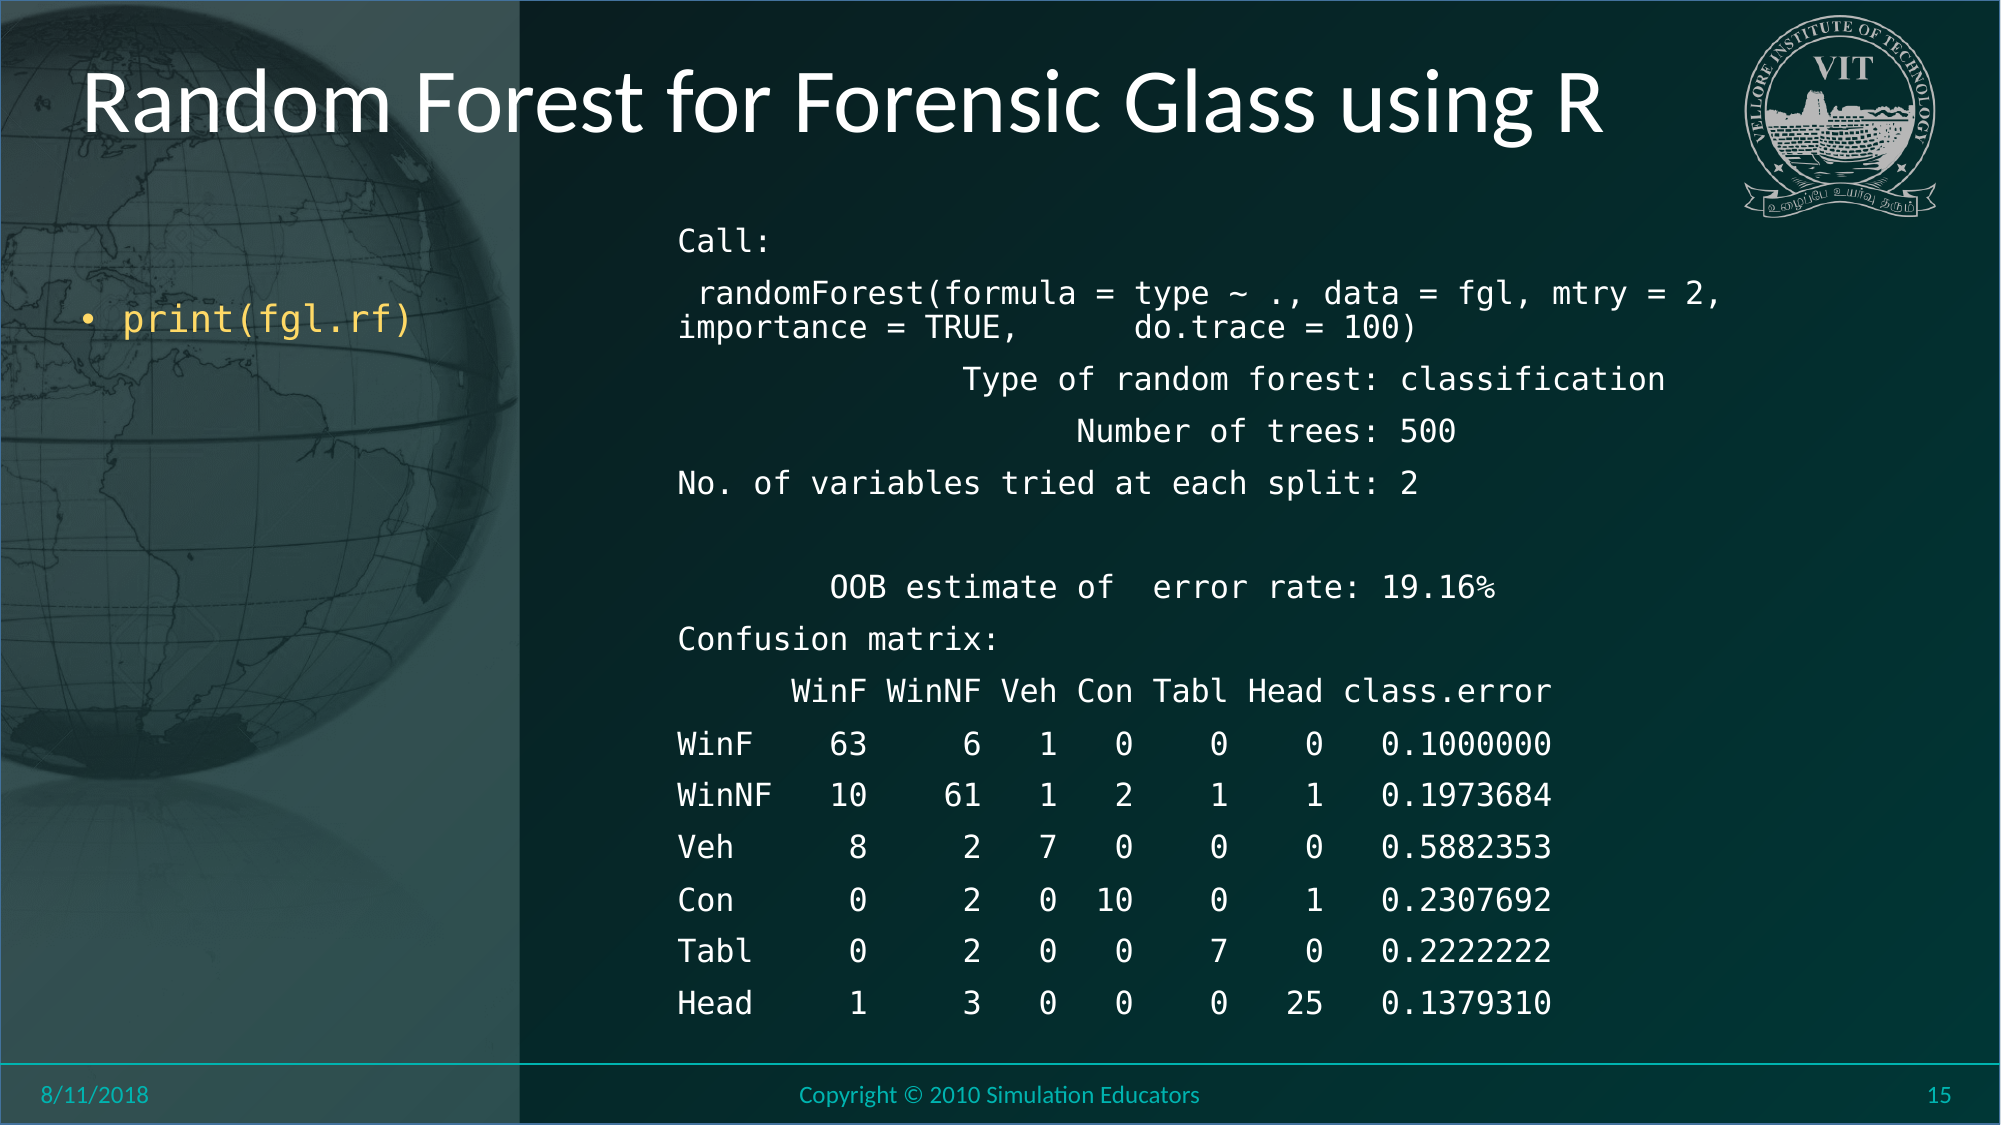

# Random Forest for Forensic Glass using R
Call:
 randomForest(formula = type ~ ., data = fgl, mtry = 2, importance = TRUE,      do.trace = 100)
               Type of random forest: classification
                     Number of trees: 500
No. of variables tried at each split: 2

        OOB estimate of  error rate: 19.16%
Confusion matrix:
      WinF WinNF Veh Con Tabl Head class.error
WinF    63     6   1   0    0    0   0.1000000
WinNF   10    61   1   2    1    1   0.1973684
Veh      8     2   7   0    0    0   0.5882353
Con      0     2   0  10    0    1   0.2307692
Tabl     0     2   0   0    7    0   0.2222222
Head     1     3   0   0    0   25   0.1379310
print(fgl.rf)
8/11/2018
Copyright © 2010 Simulation Educators
15